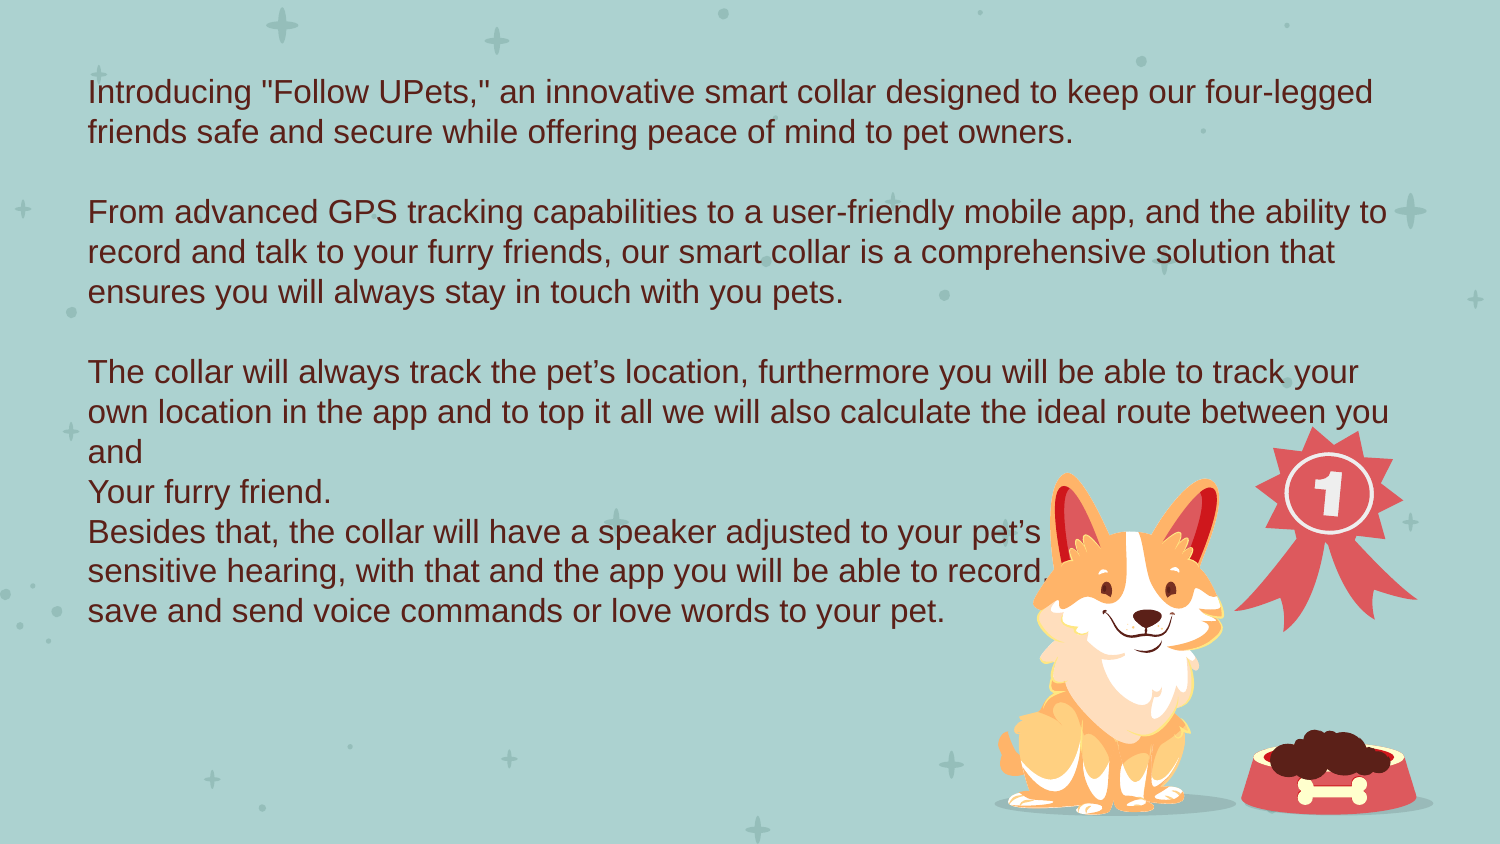

Introducing "Follow UPets," an innovative smart collar designed to keep our four-legged friends safe and secure while offering peace of mind to pet owners.

From advanced GPS tracking capabilities to a user-friendly mobile app, and the ability to record and talk to your furry friends, our smart collar is a comprehensive solution that ensures you will always stay in touch with you pets.

The collar will always track the pet’s location, furthermore you will be able to track your own location in the app and to top it all we will also calculate the ideal route between you and
Your furry friend.
Besides that, the collar will have a speaker adjusted to your pet’s
sensitive hearing, with that and the app you will be able to record,
save and send voice commands or love words to your pet.